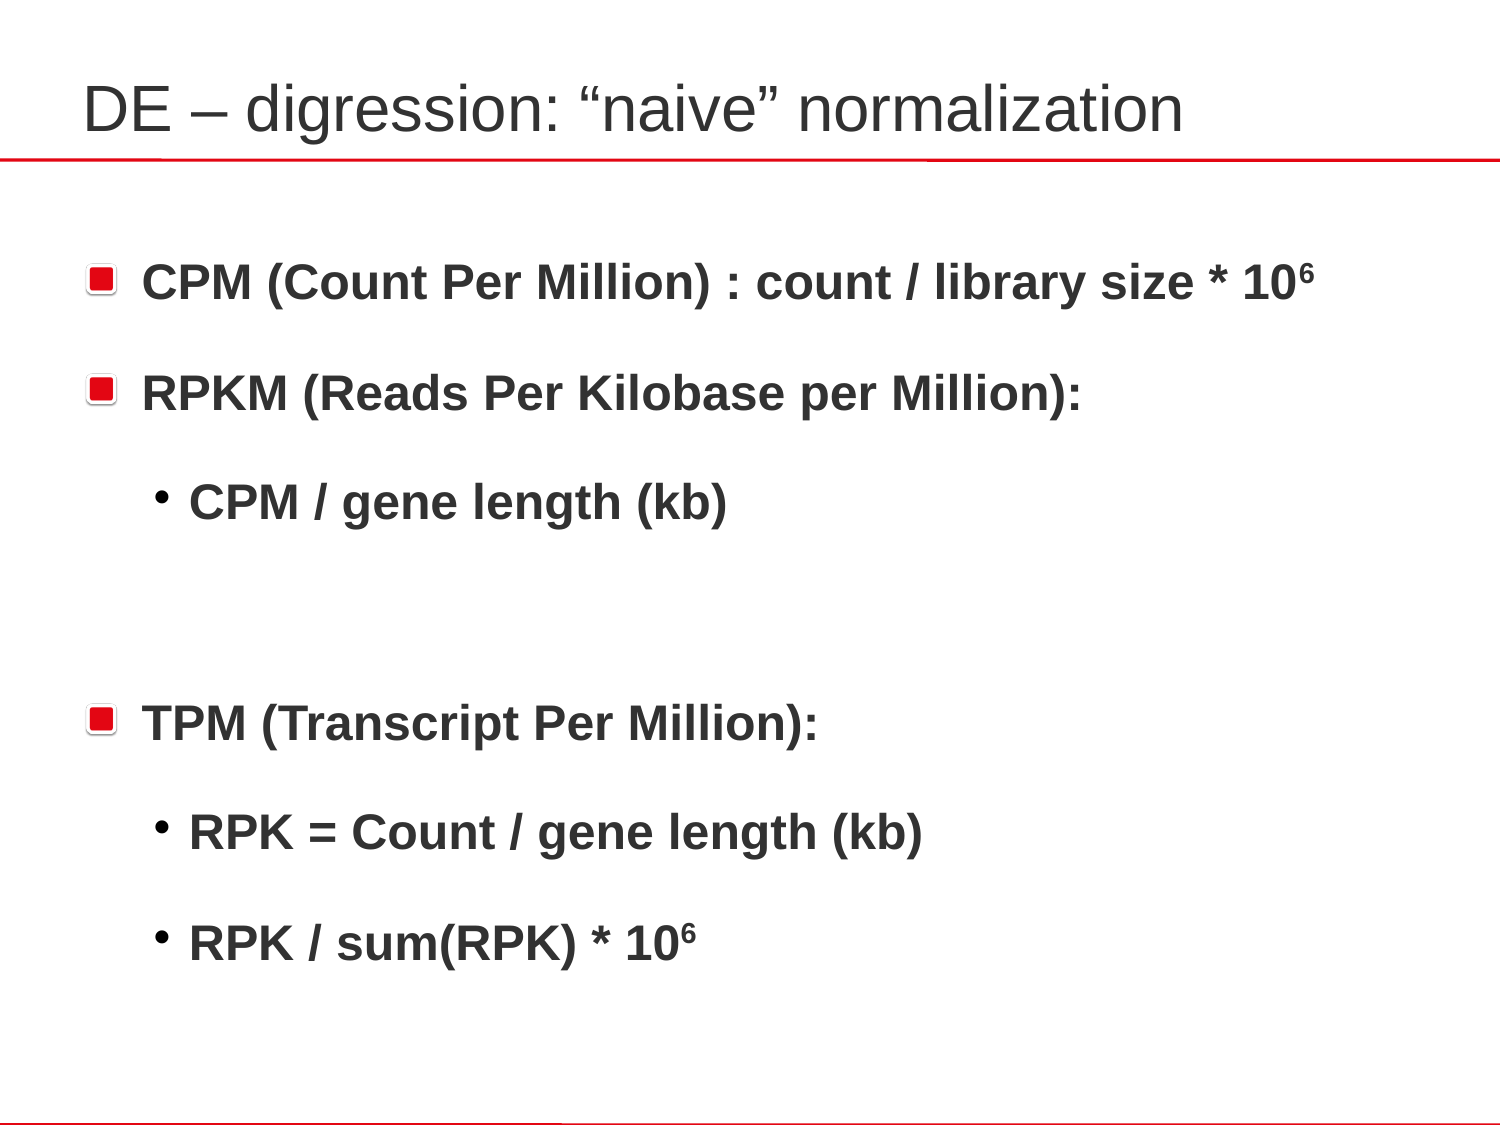

DE – digression: “naive” normalization

CPM (Count Per Million) : count / library size * 106
RPKM (Reads Per Kilobase per Million):
CPM / gene length (kb)

TPM (Transcript Per Million):
RPK = Count / gene length (kb)
RPK / sum(RPK) * 106